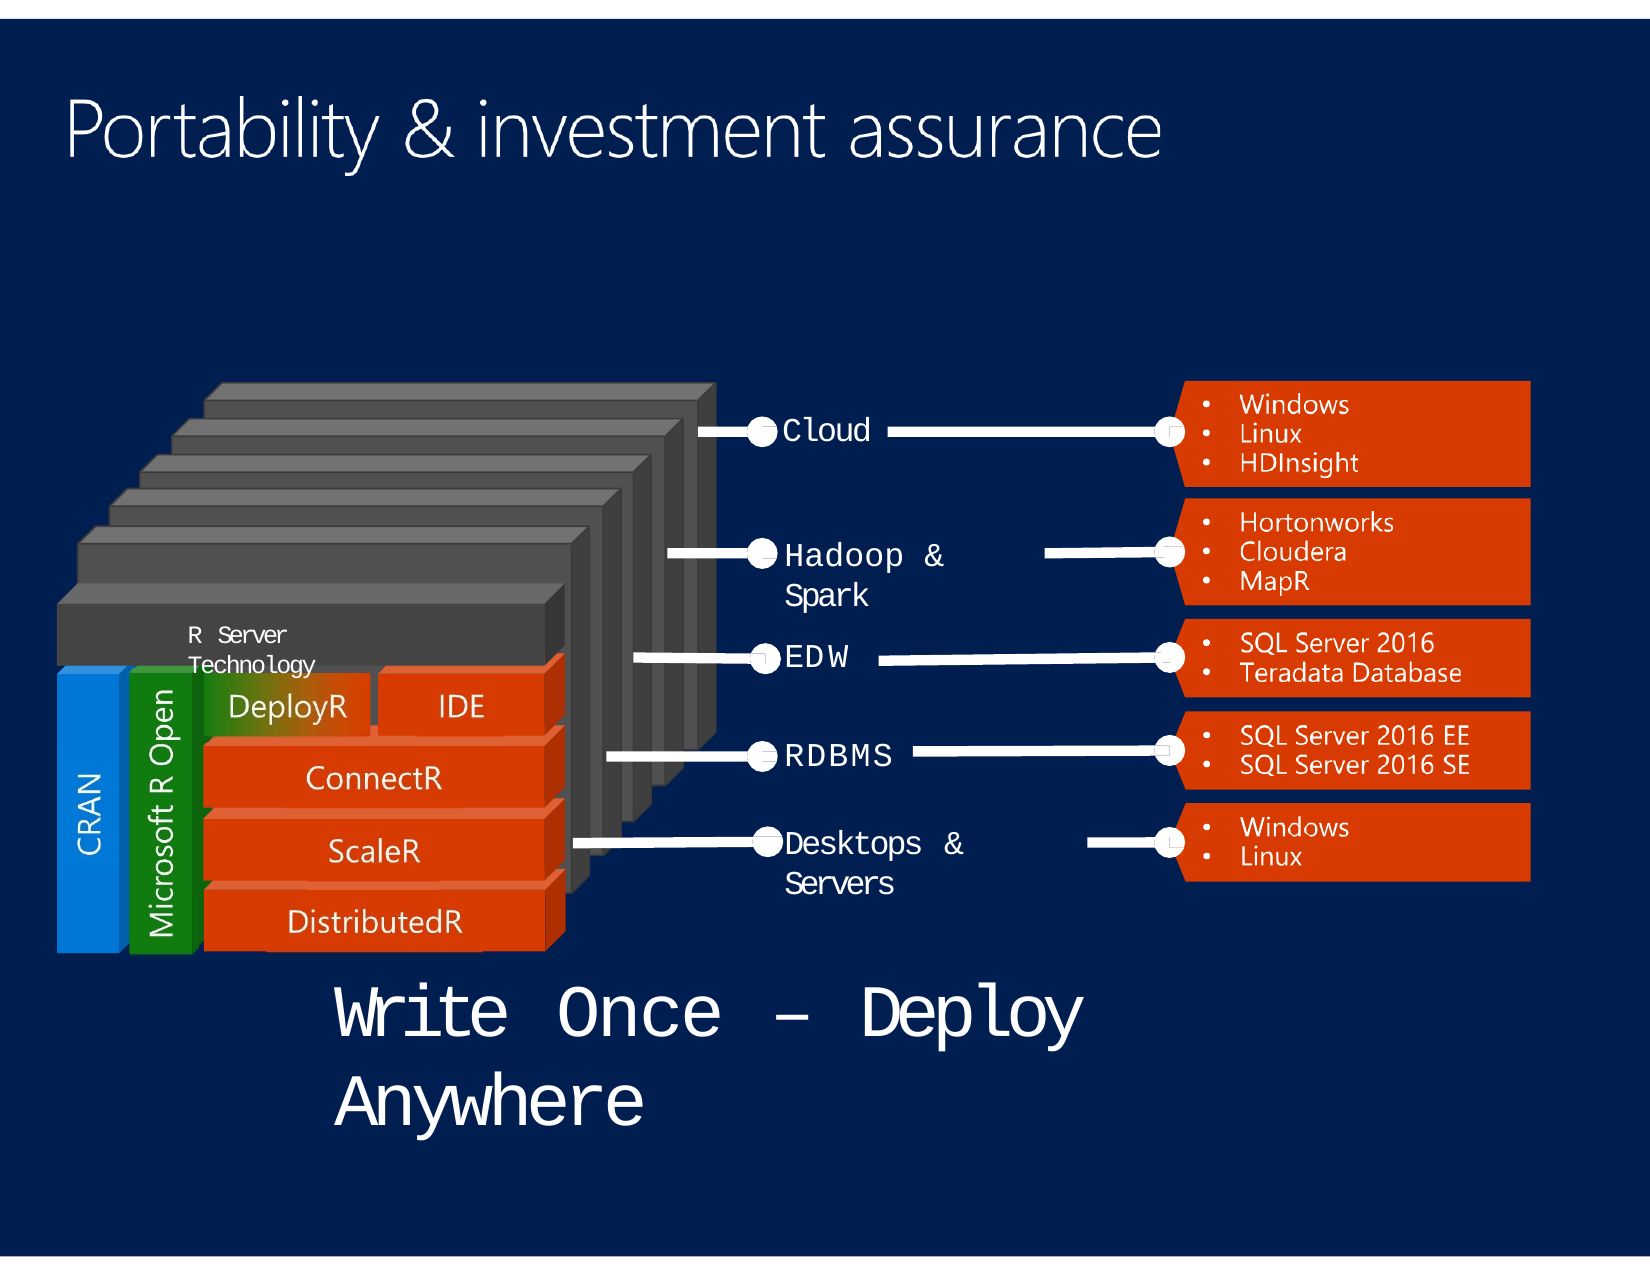

Cloud

Hadoop & Spark

R Server portfolio

R Server Technology

EDW

RDBMS

Desktops & Servers

Write Once – Deploy Anywhere